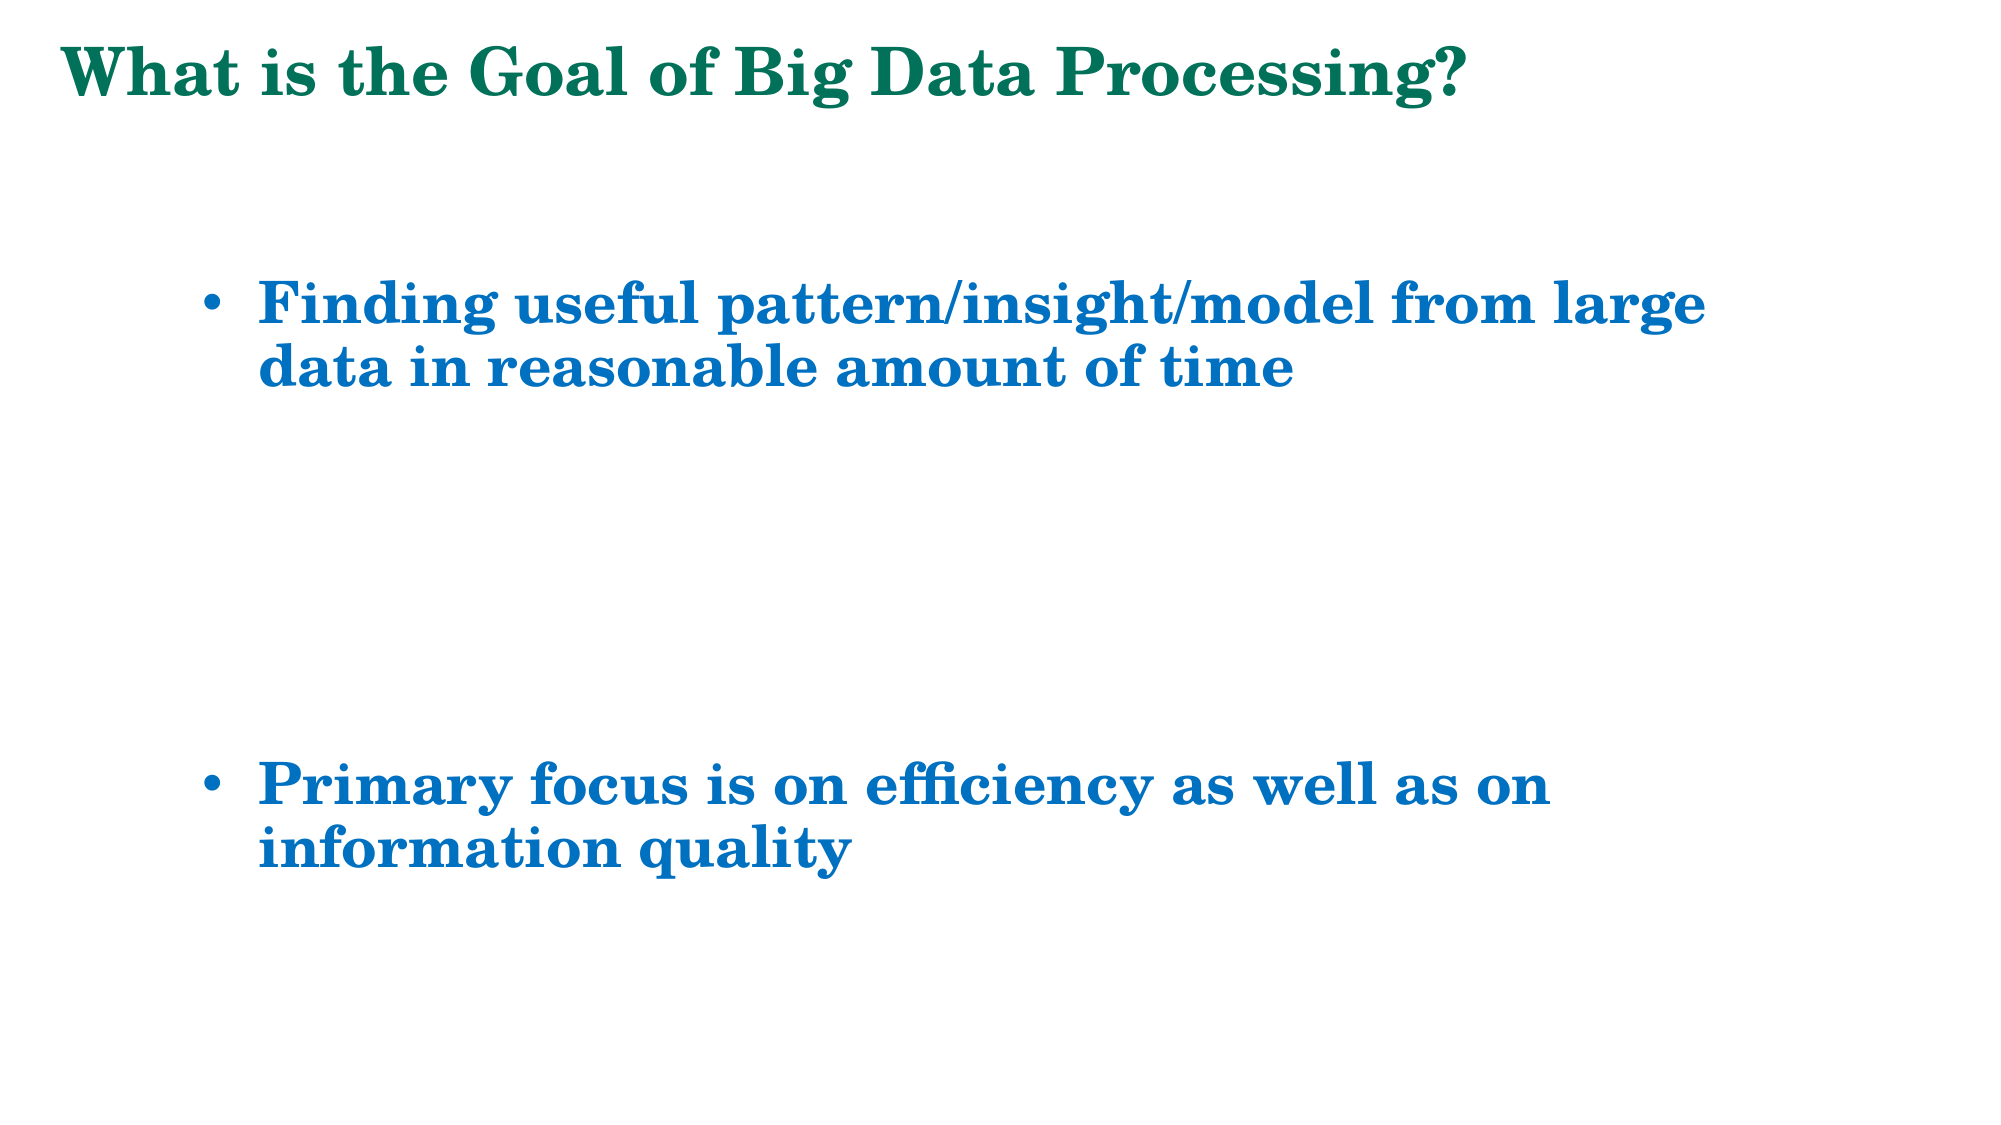

What is the Goal of Big Data Processing?
# Finding useful pattern/insight/model from large data in reasonable amount of time

Primary focus is on efficiency as well as on information quality